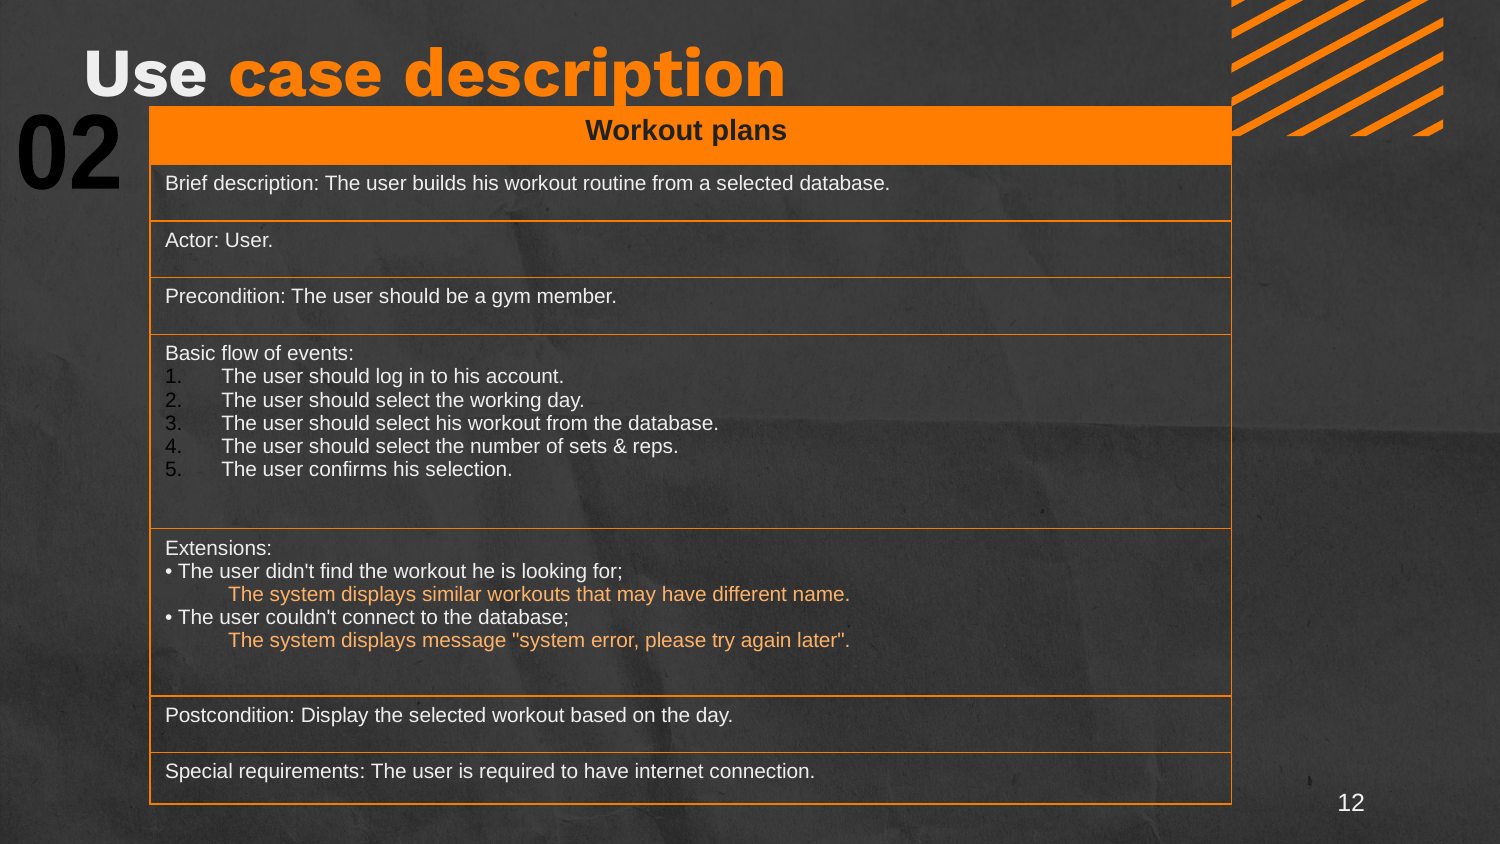

Use case description
| Workout plans |
| --- |
| Brief description: The user builds his workout routine from a selected database. |
| Actor: User. |
| Precondition: The user should be a gym member. |
| Basic flow of events: The user should log in to his account. The user should select the working day. The user should select his workout from the database. The user should select the number of sets & reps. The user confirms his selection. |
| Extensions: • The user didn't find the workout he is looking for; The system displays similar workouts that may have different name. • The user couldn't connect to the database; The system displays message "system error, please try again later". |
| Postcondition: Display the selected workout based on the day. |
| Special requirements: The user is required to have internet connection. |
02
03
12